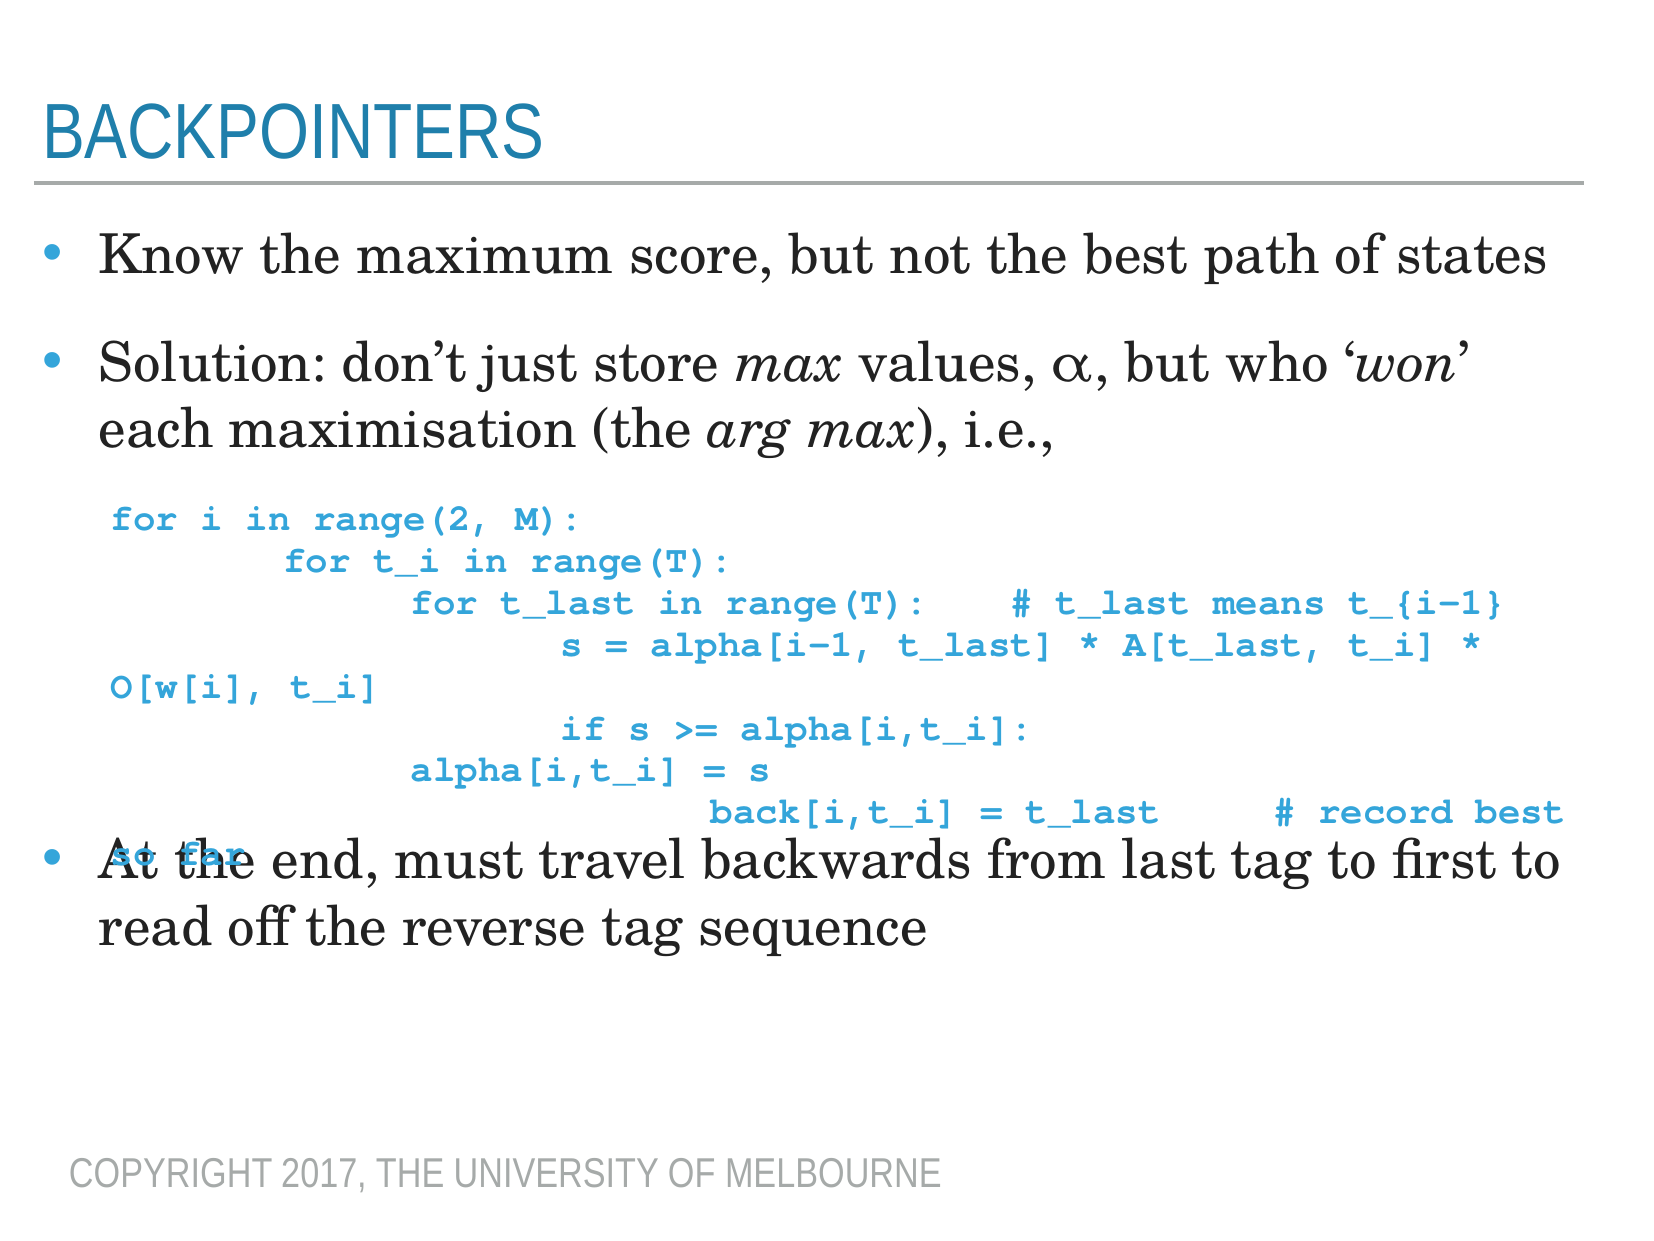

# Backpointers
Know the maximum score, but not the best path of states
Solution: don’t just store max values, α, but who ‘won’ each maximisation (the arg max), i.e.,

At the end, must travel backwards from last tag to first to read off the reverse tag sequence

for i in range(2, M):
 	 for t_i in range(T):
		for t_last in range(T):  	# t_last means t_{i-1}
			s = alpha[i-1, t_last] * A[t_last, t_i] * O[w[i], t_i]
			if s >= alpha[i,t_i]:
             	alpha[i,t_i] = s
				back[i,t_i] = t_last     # record best so far